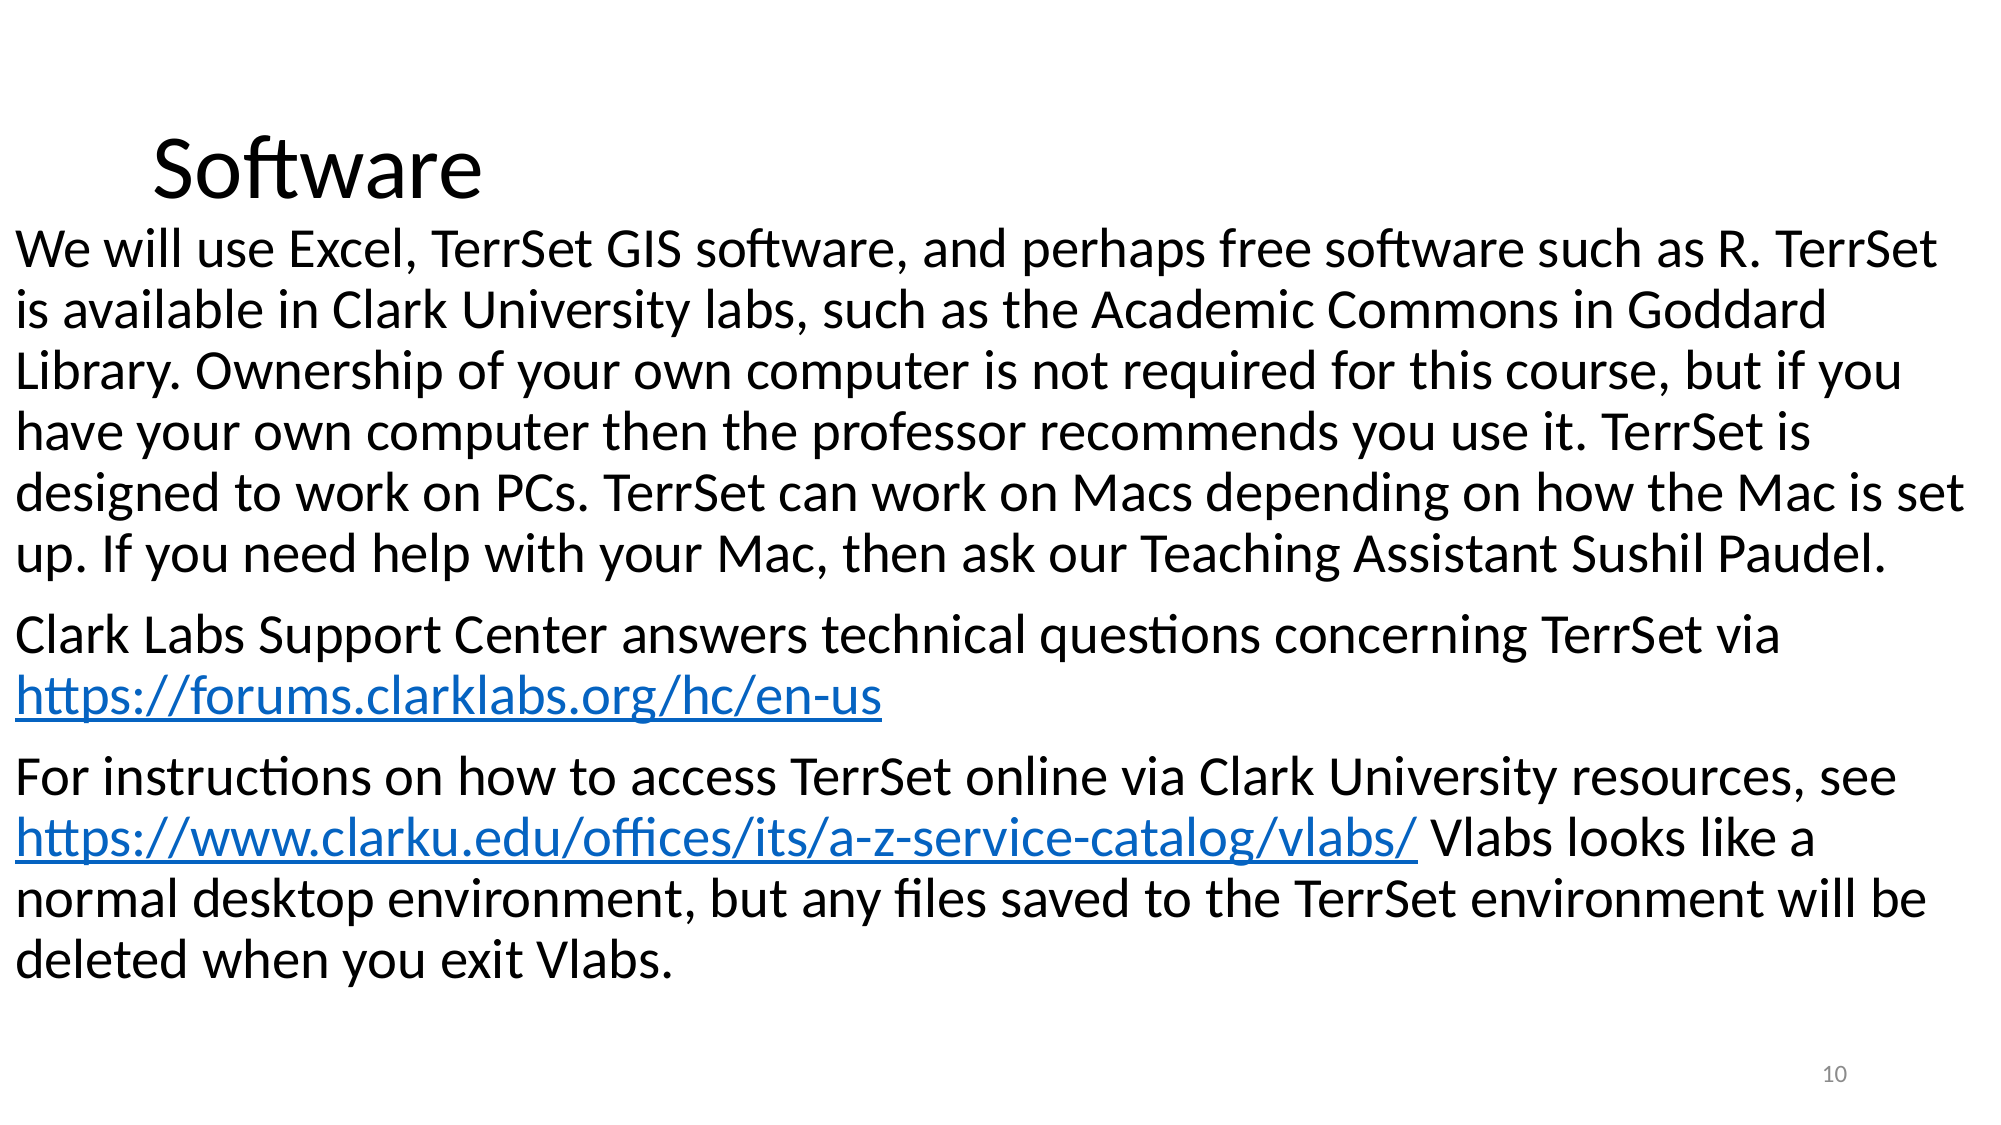

# Software
We will use Excel, TerrSet GIS software, and perhaps free software such as R. TerrSet is available in Clark University labs, such as the Academic Commons in Goddard Library. Ownership of your own computer is not required for this course, but if you have your own computer then the professor recommends you use it. TerrSet is designed to work on PCs. TerrSet can work on Macs depending on how the Mac is set up. If you need help with your Mac, then ask our Teaching Assistant Sushil Paudel.
Clark Labs Support Center answers technical questions concerning TerrSet via https://forums.clarklabs.org/hc/en-us
For instructions on how to access TerrSet online via Clark University resources, see https://www.clarku.edu/offices/its/a-z-service-catalog/vlabs/ Vlabs looks like a normal desktop environment, but any files saved to the TerrSet environment will be deleted when you exit Vlabs.
10